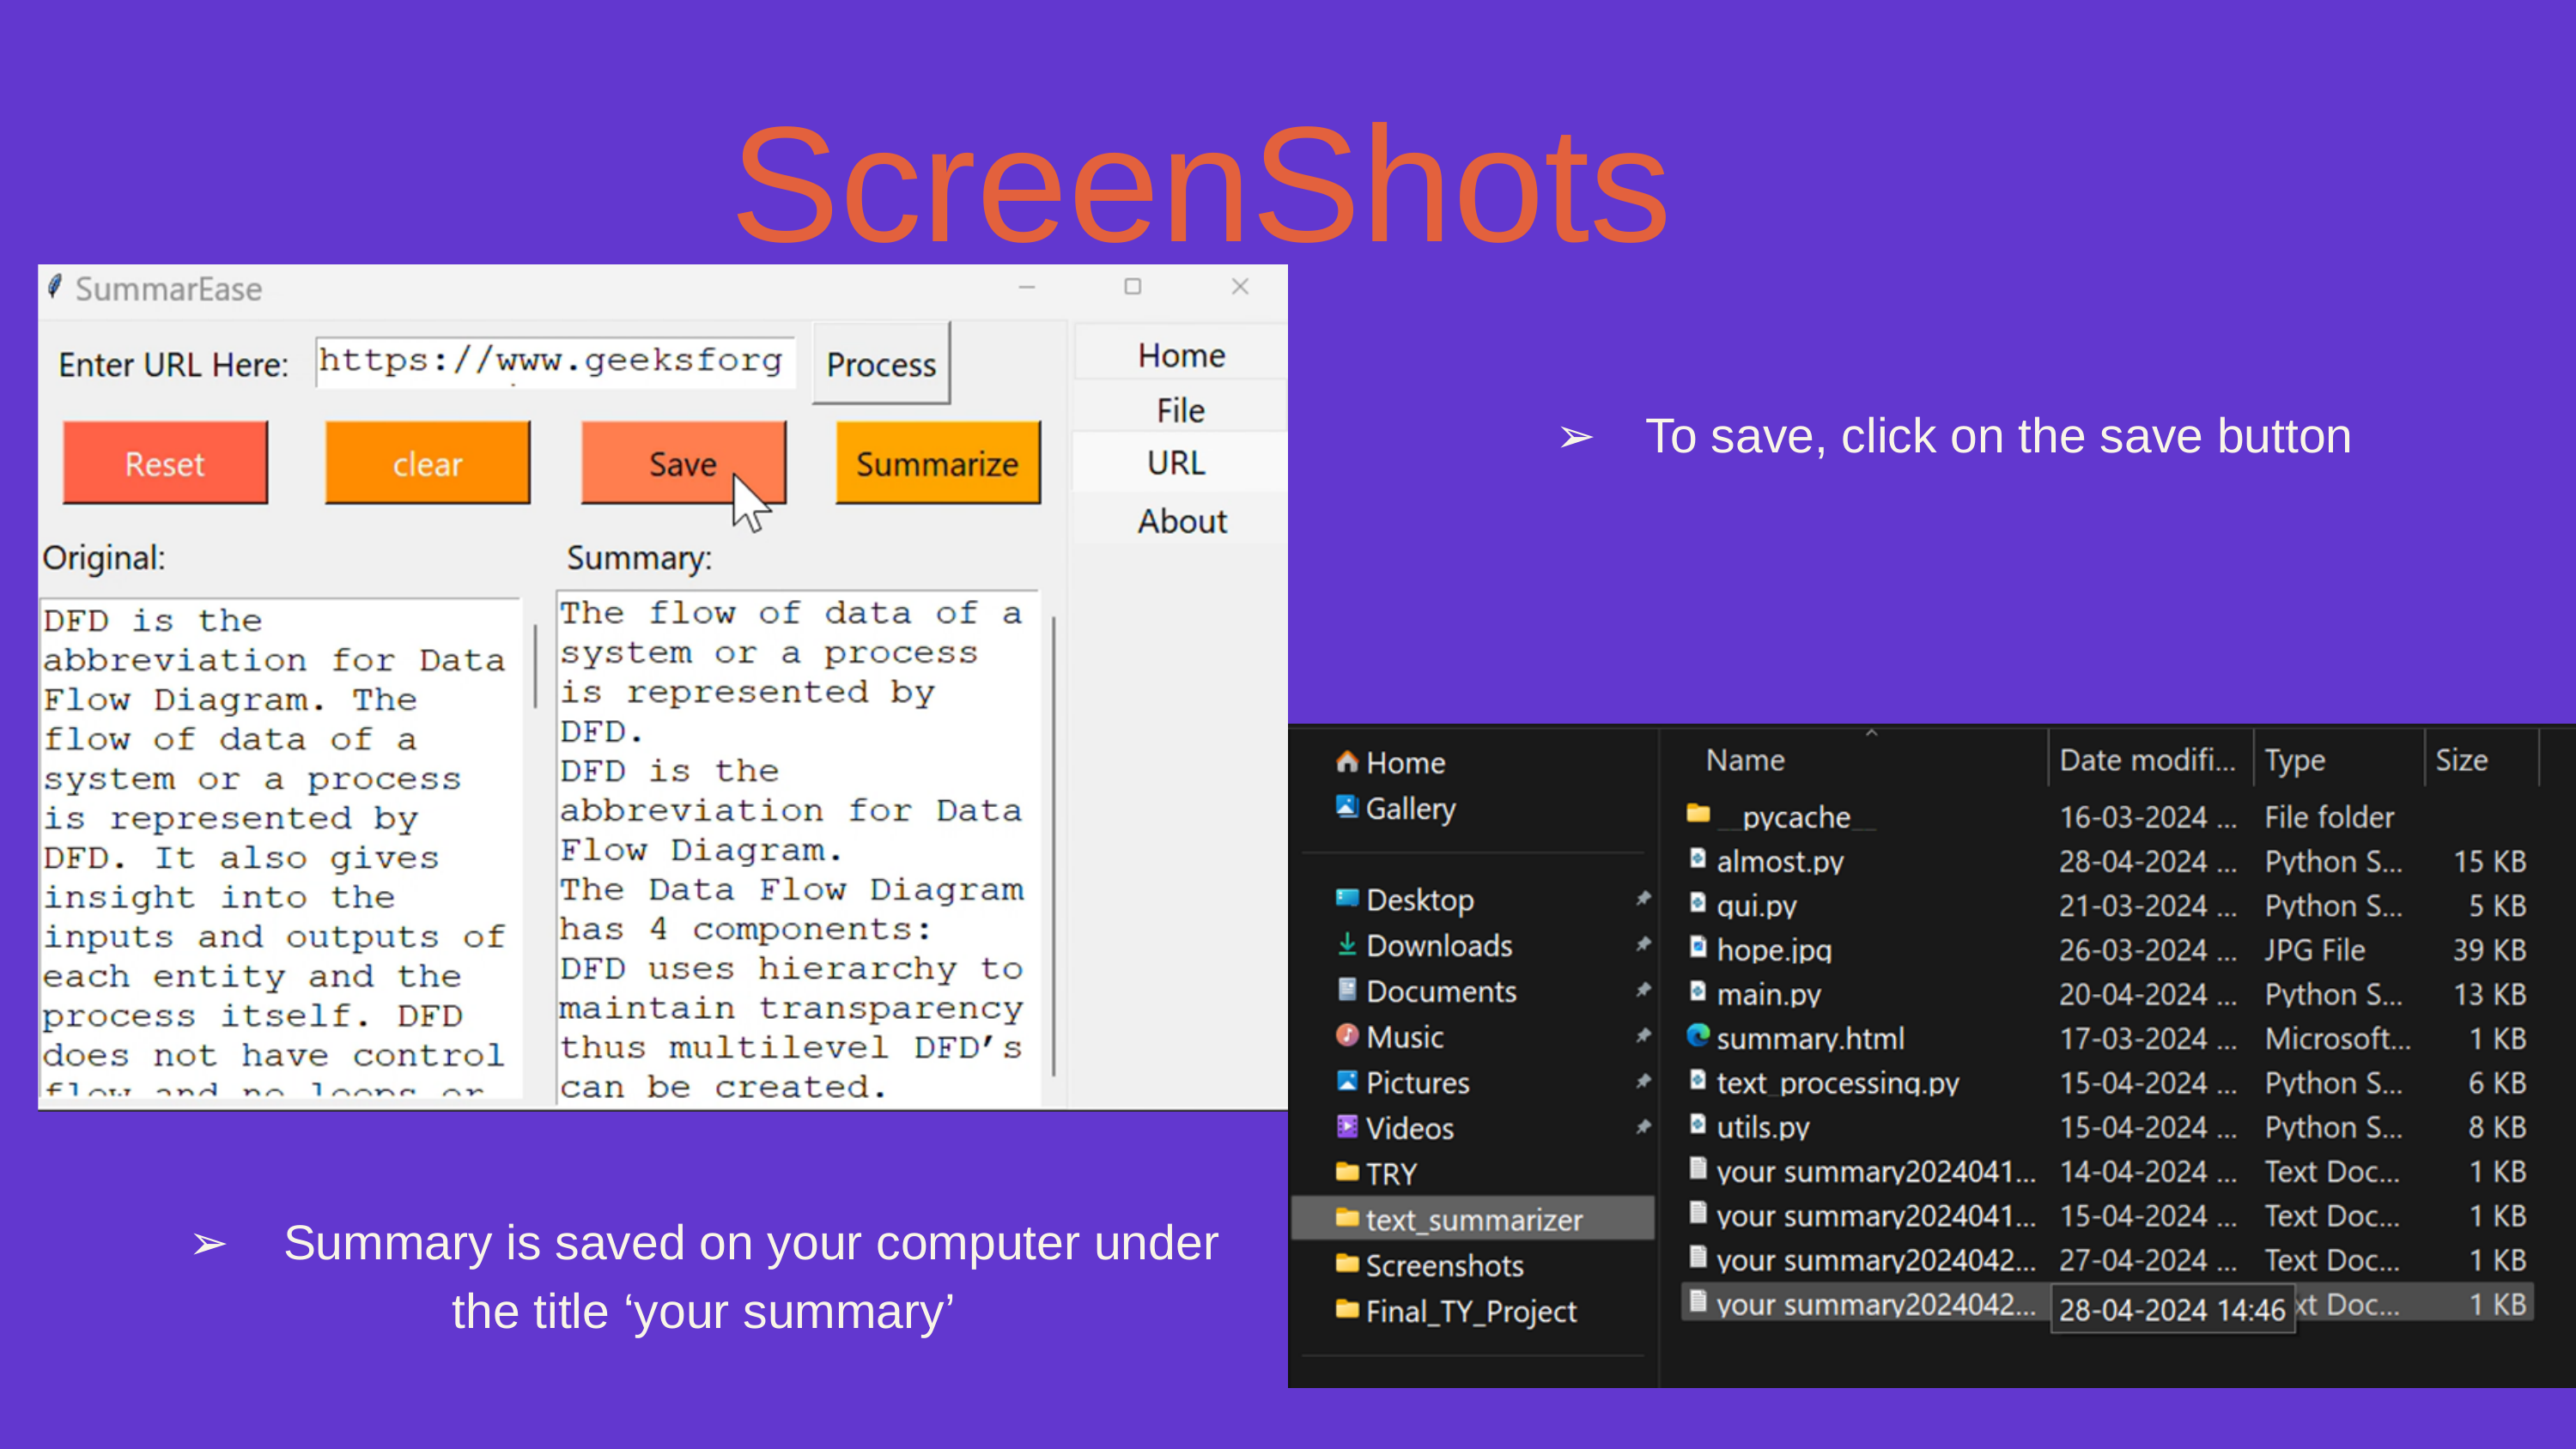

ScreenShots

➢    To save, click on the save button

➢    Summary is saved on your computer under the title ‘your summary’